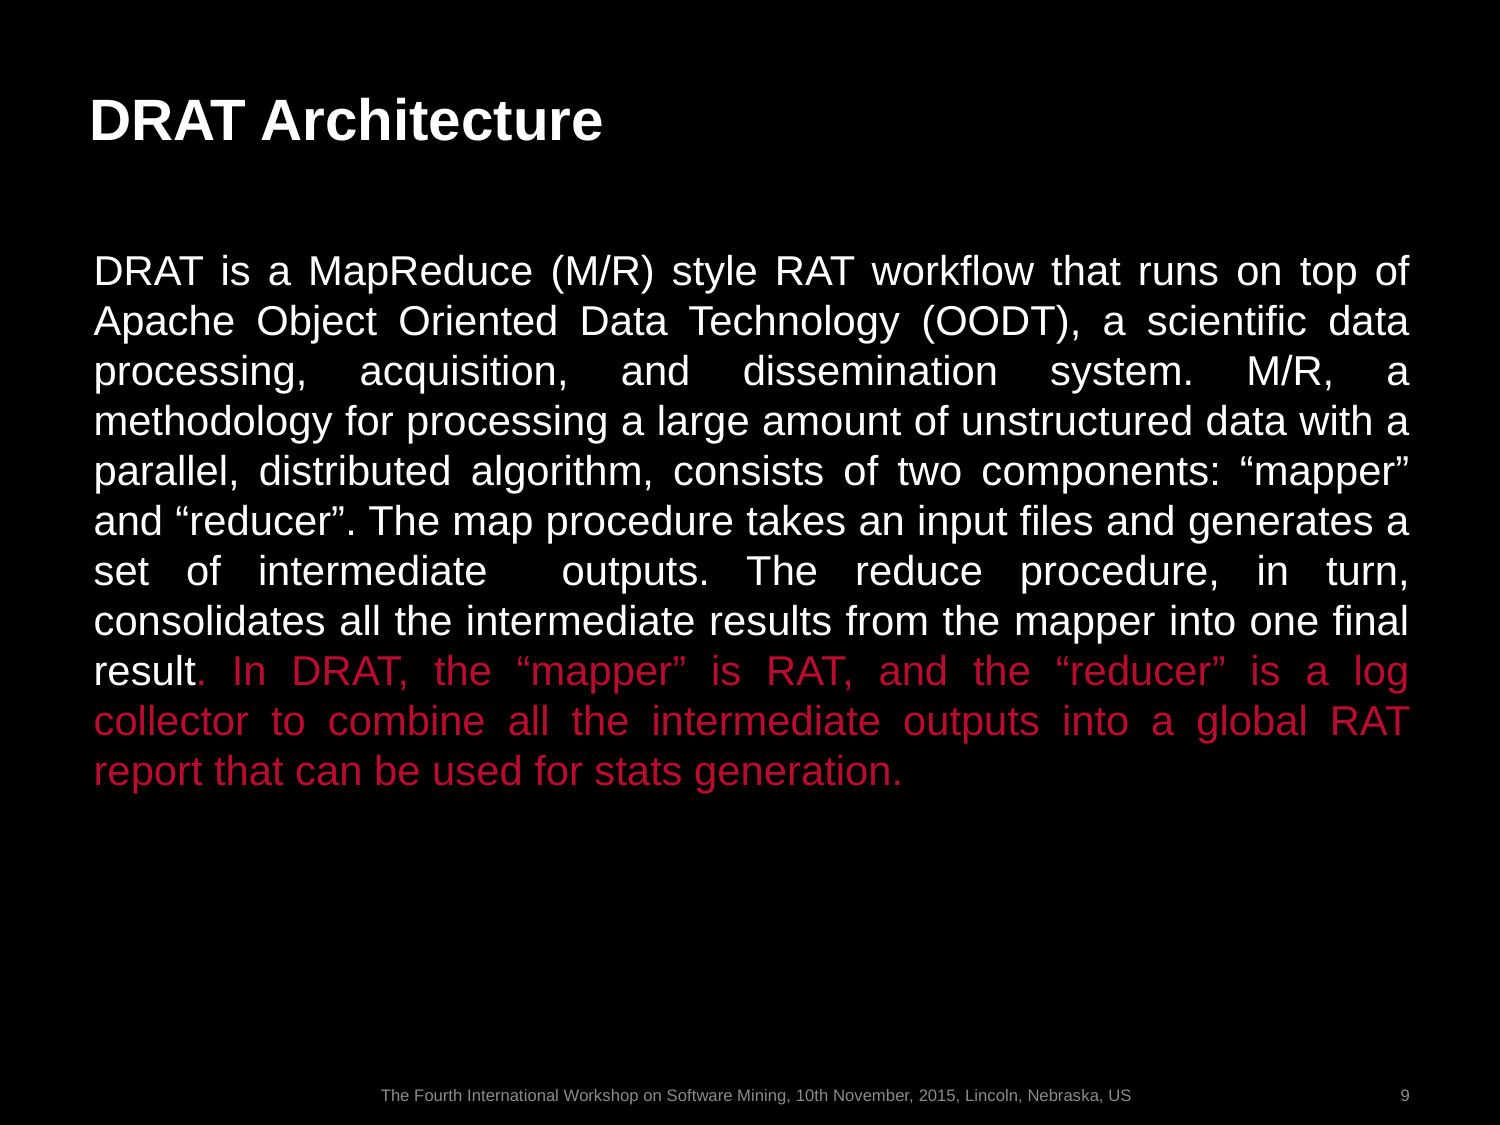

# DRAT Architecture

DRAT is a MapReduce (M/R) style RAT workflow that runs on top of Apache Object Oriented Data Technology (OODT), a scientific data processing, acquisition, and dissemination system. M/R, a methodology for processing a large amount of unstructured data with a parallel, distributed algorithm, consists of two components: “mapper” and “reducer”. The map procedure takes an input files and generates a set of intermediate  outputs. The reduce procedure, in turn, consolidates all the intermediate results from the mapper into one final result. In DRAT, the “mapper” is RAT, and the “reducer” is a log collector to combine all the intermediate outputs into a global RAT report that can be used for stats generation.
The Fourth International Workshop on Software Mining, 10th November, 2015, Lincoln, Nebraska, US
9